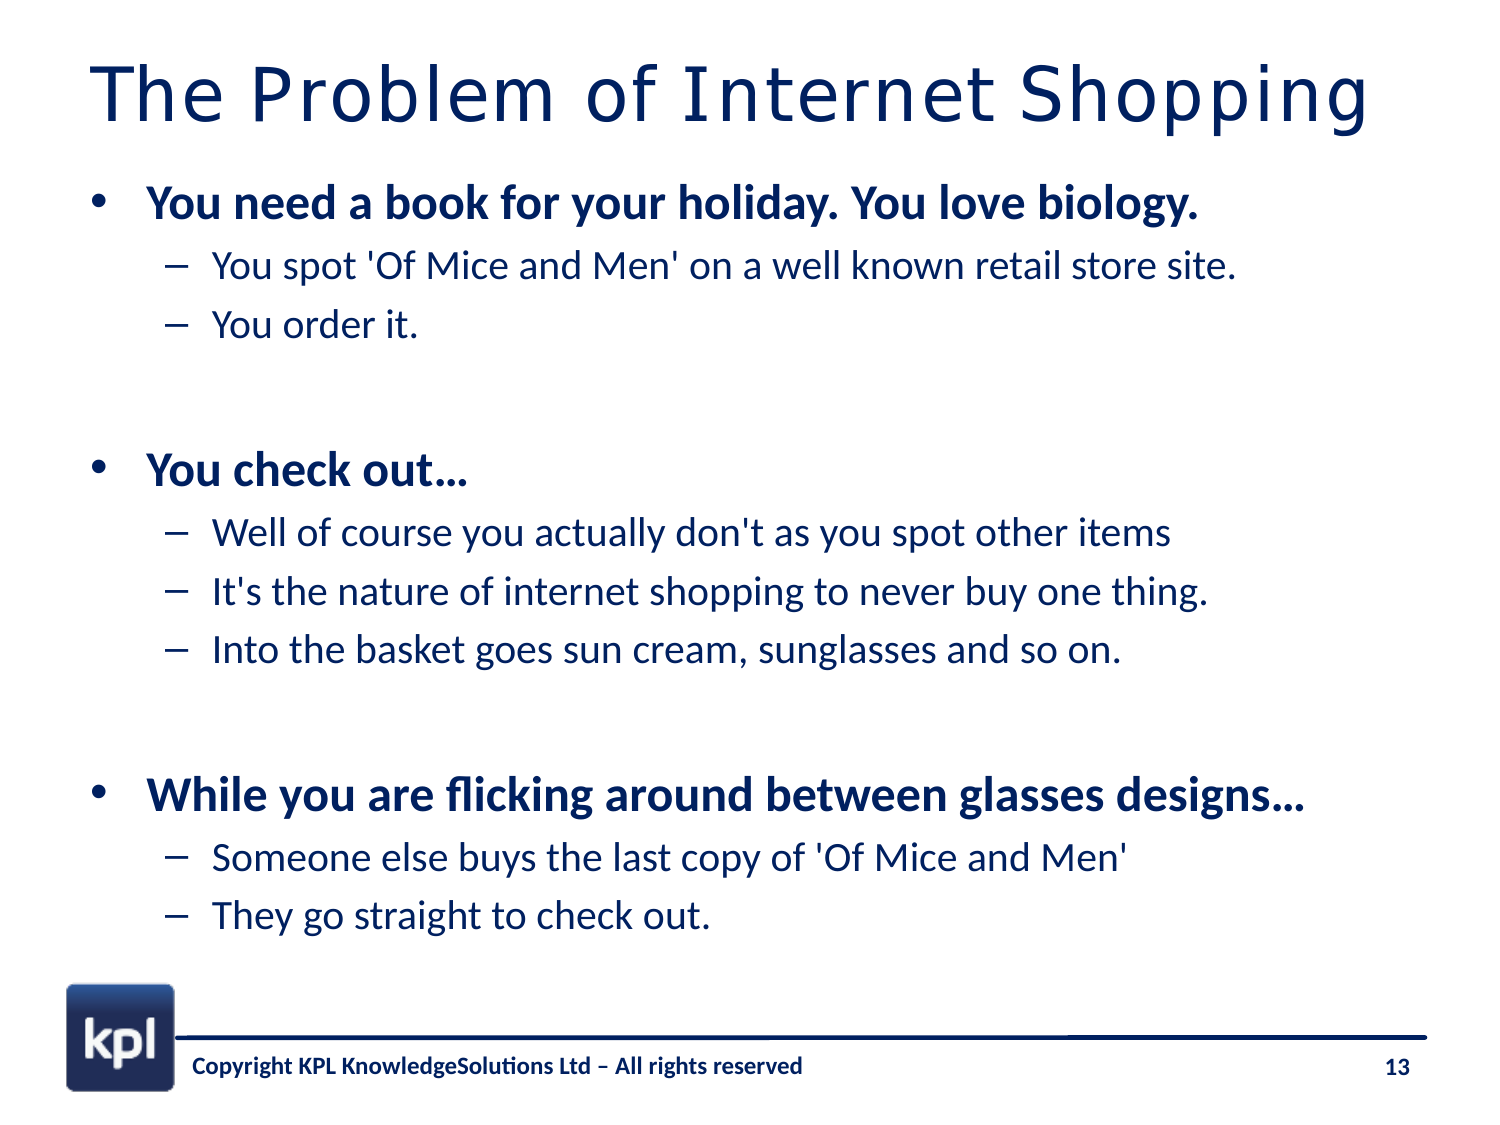

# The Problem of Internet Shopping
You need a book for your holiday. You love biology.
You spot 'Of Mice and Men' on a well known retail store site.
You order it.

You check out…
Well of course you actually don't as you spot other items
It's the nature of internet shopping to never buy one thing.
Into the basket goes sun cream, sunglasses and so on.

While you are flicking around between glasses designs…
Someone else buys the last copy of 'Of Mice and Men'
They go straight to check out.
13
Copyright KPL KnowledgeSolutions Ltd – All rights reserved